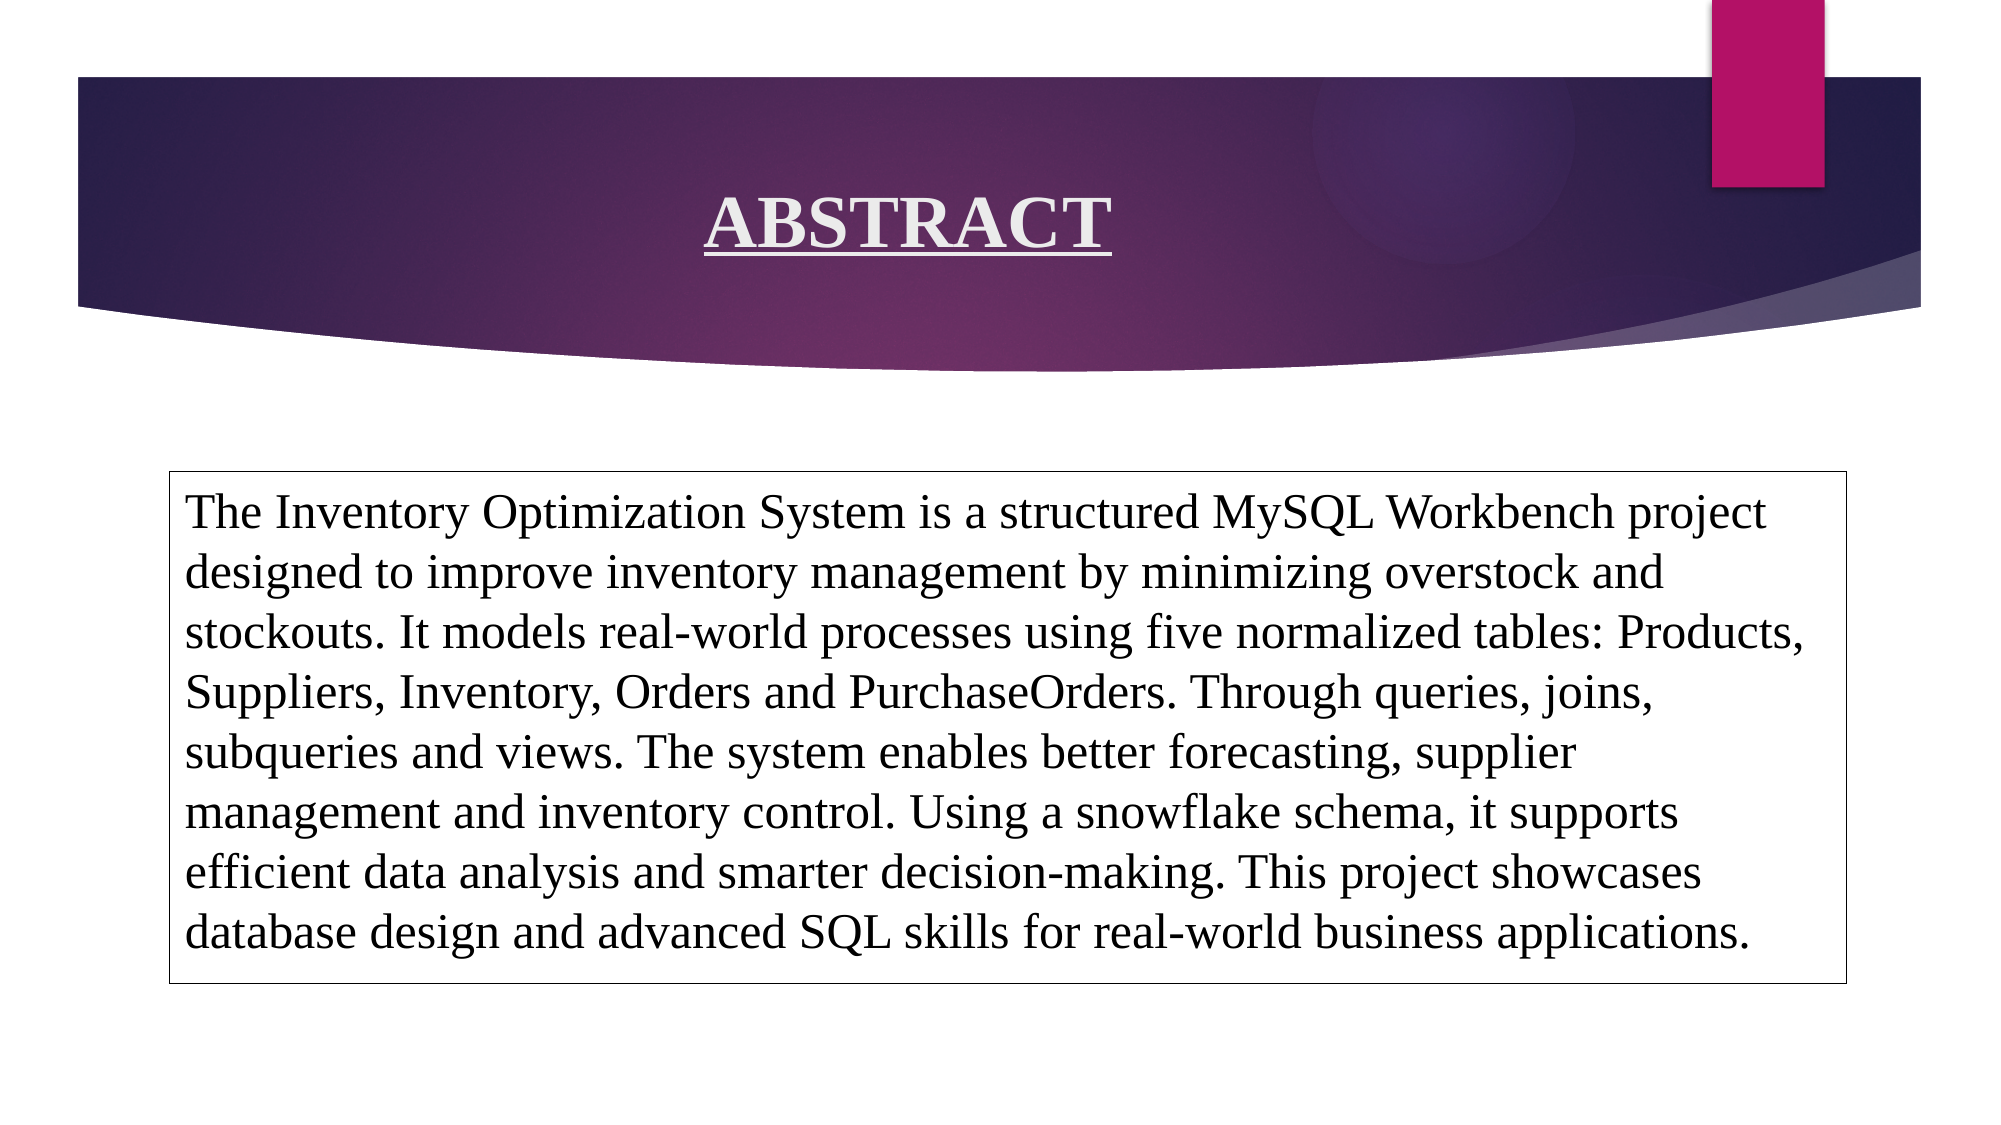

# ABSTRACT
The Inventory Optimization System is a structured MySQL Workbench project designed to improve inventory management by minimizing overstock and stockouts. It models real-world processes using five normalized tables: Products, Suppliers, Inventory, Orders and PurchaseOrders. Through queries, joins, subqueries and views. The system enables better forecasting, supplier management and inventory control. Using a snowflake schema, it supports efficient data analysis and smarter decision-making. This project showcases database design and advanced SQL skills for real-world business applications.